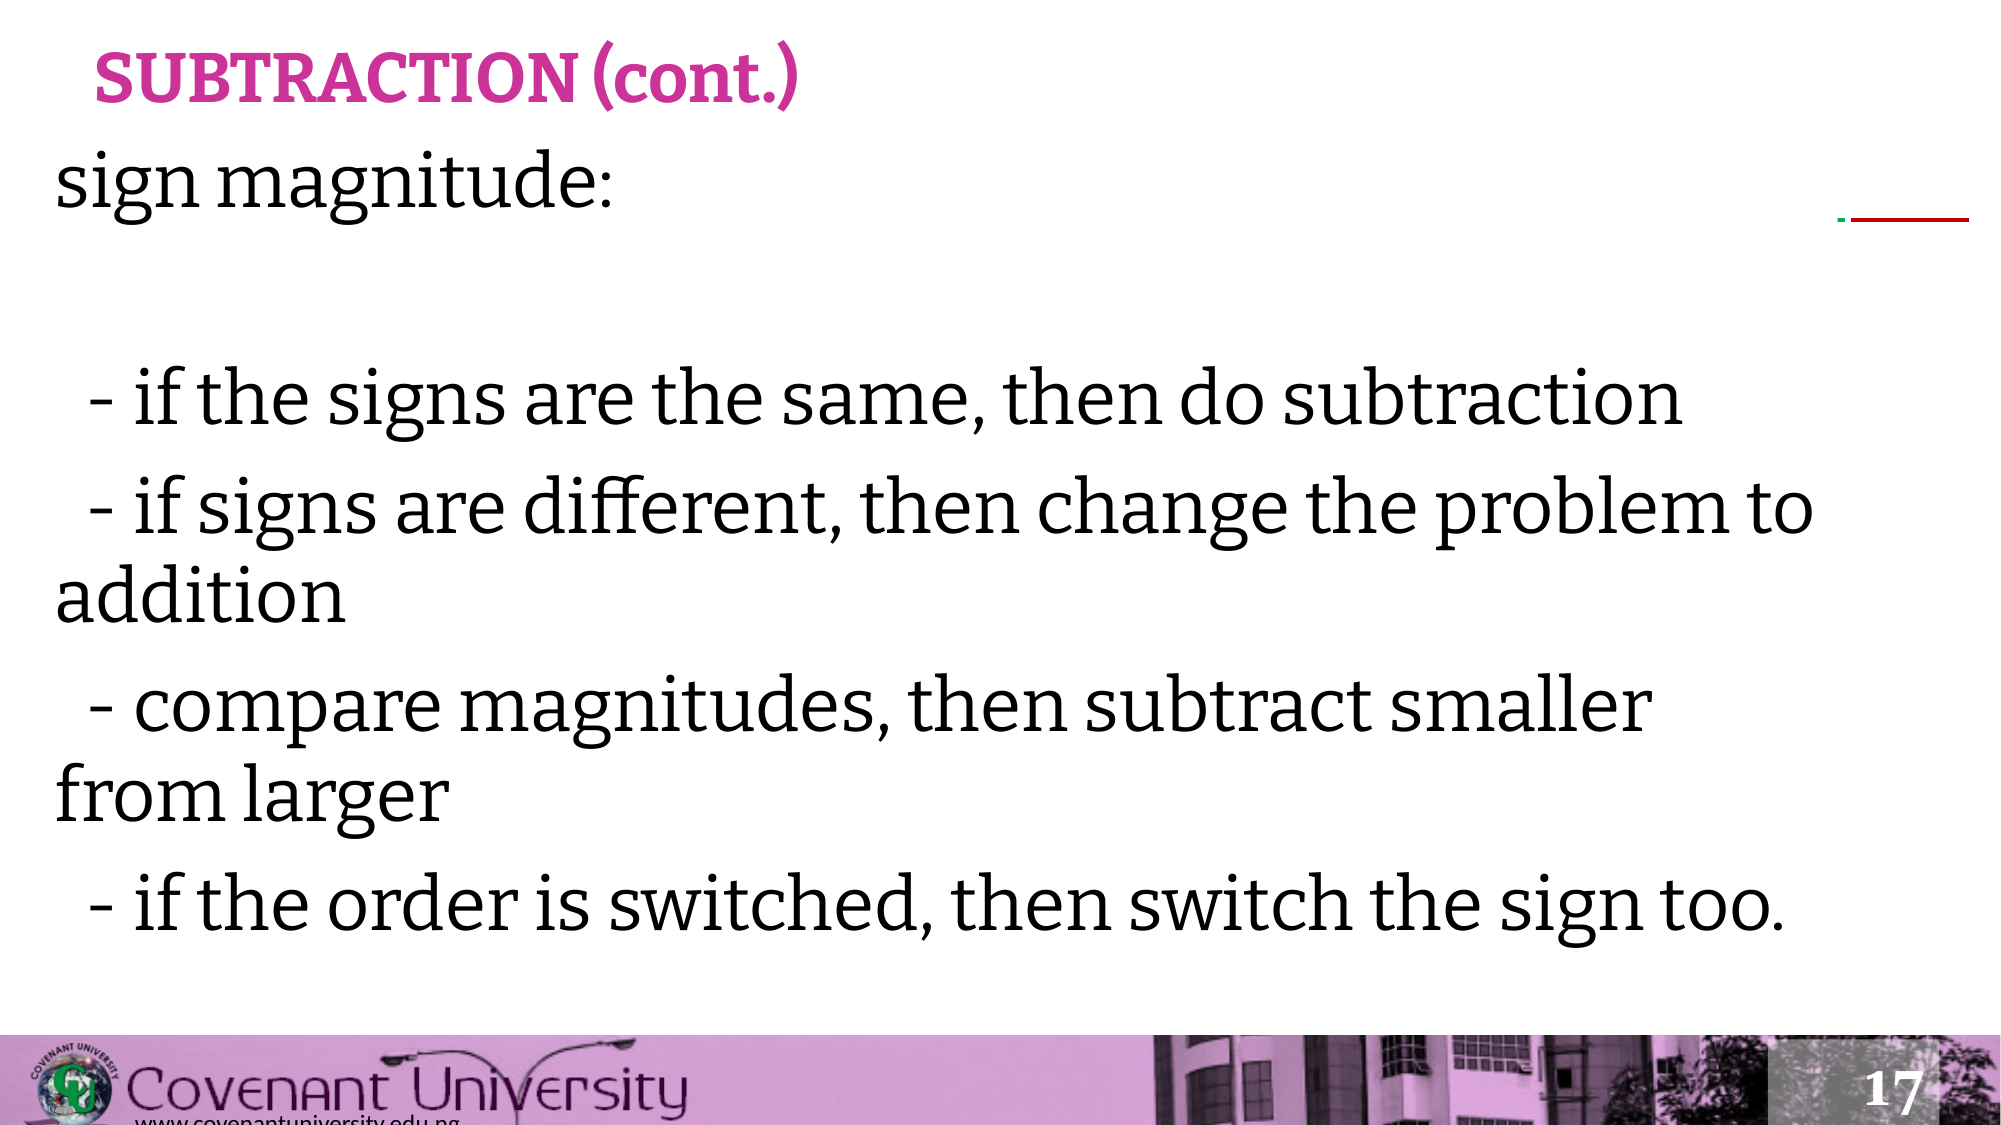

# SUBTRACTION (cont.)
sign magnitude:

  - if the signs are the same, then do subtraction
  - if signs are different, then change the problem to addition
  - compare magnitudes, then subtract smaller from larger
  - if the order is switched, then switch the sign too.